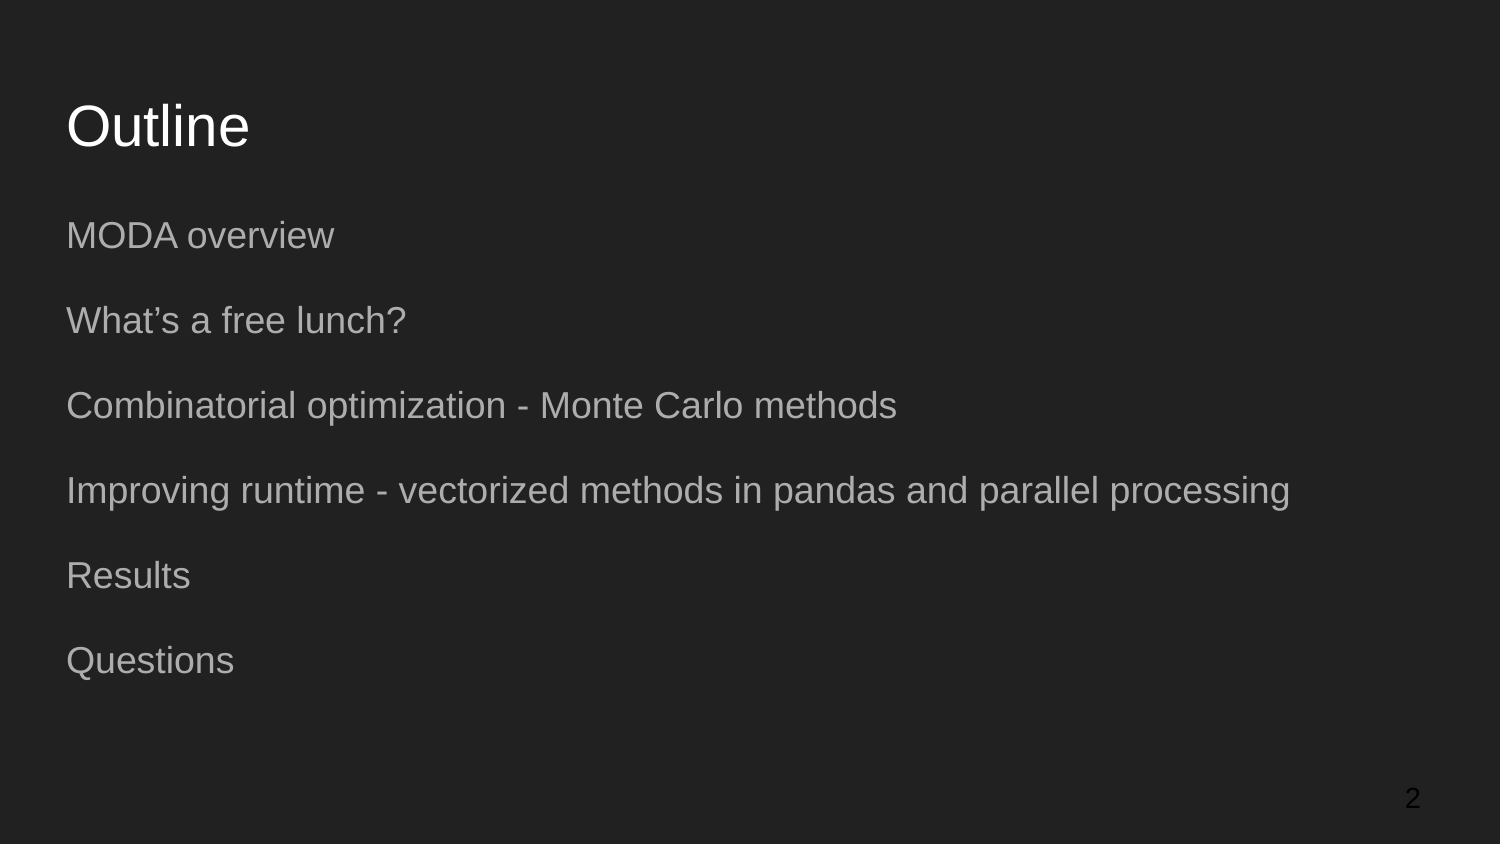

# Outline
MODA overview
What’s a free lunch?
Combinatorial optimization - Monte Carlo methods
Improving runtime - vectorized methods in pandas and parallel processing
Results
Questions
2